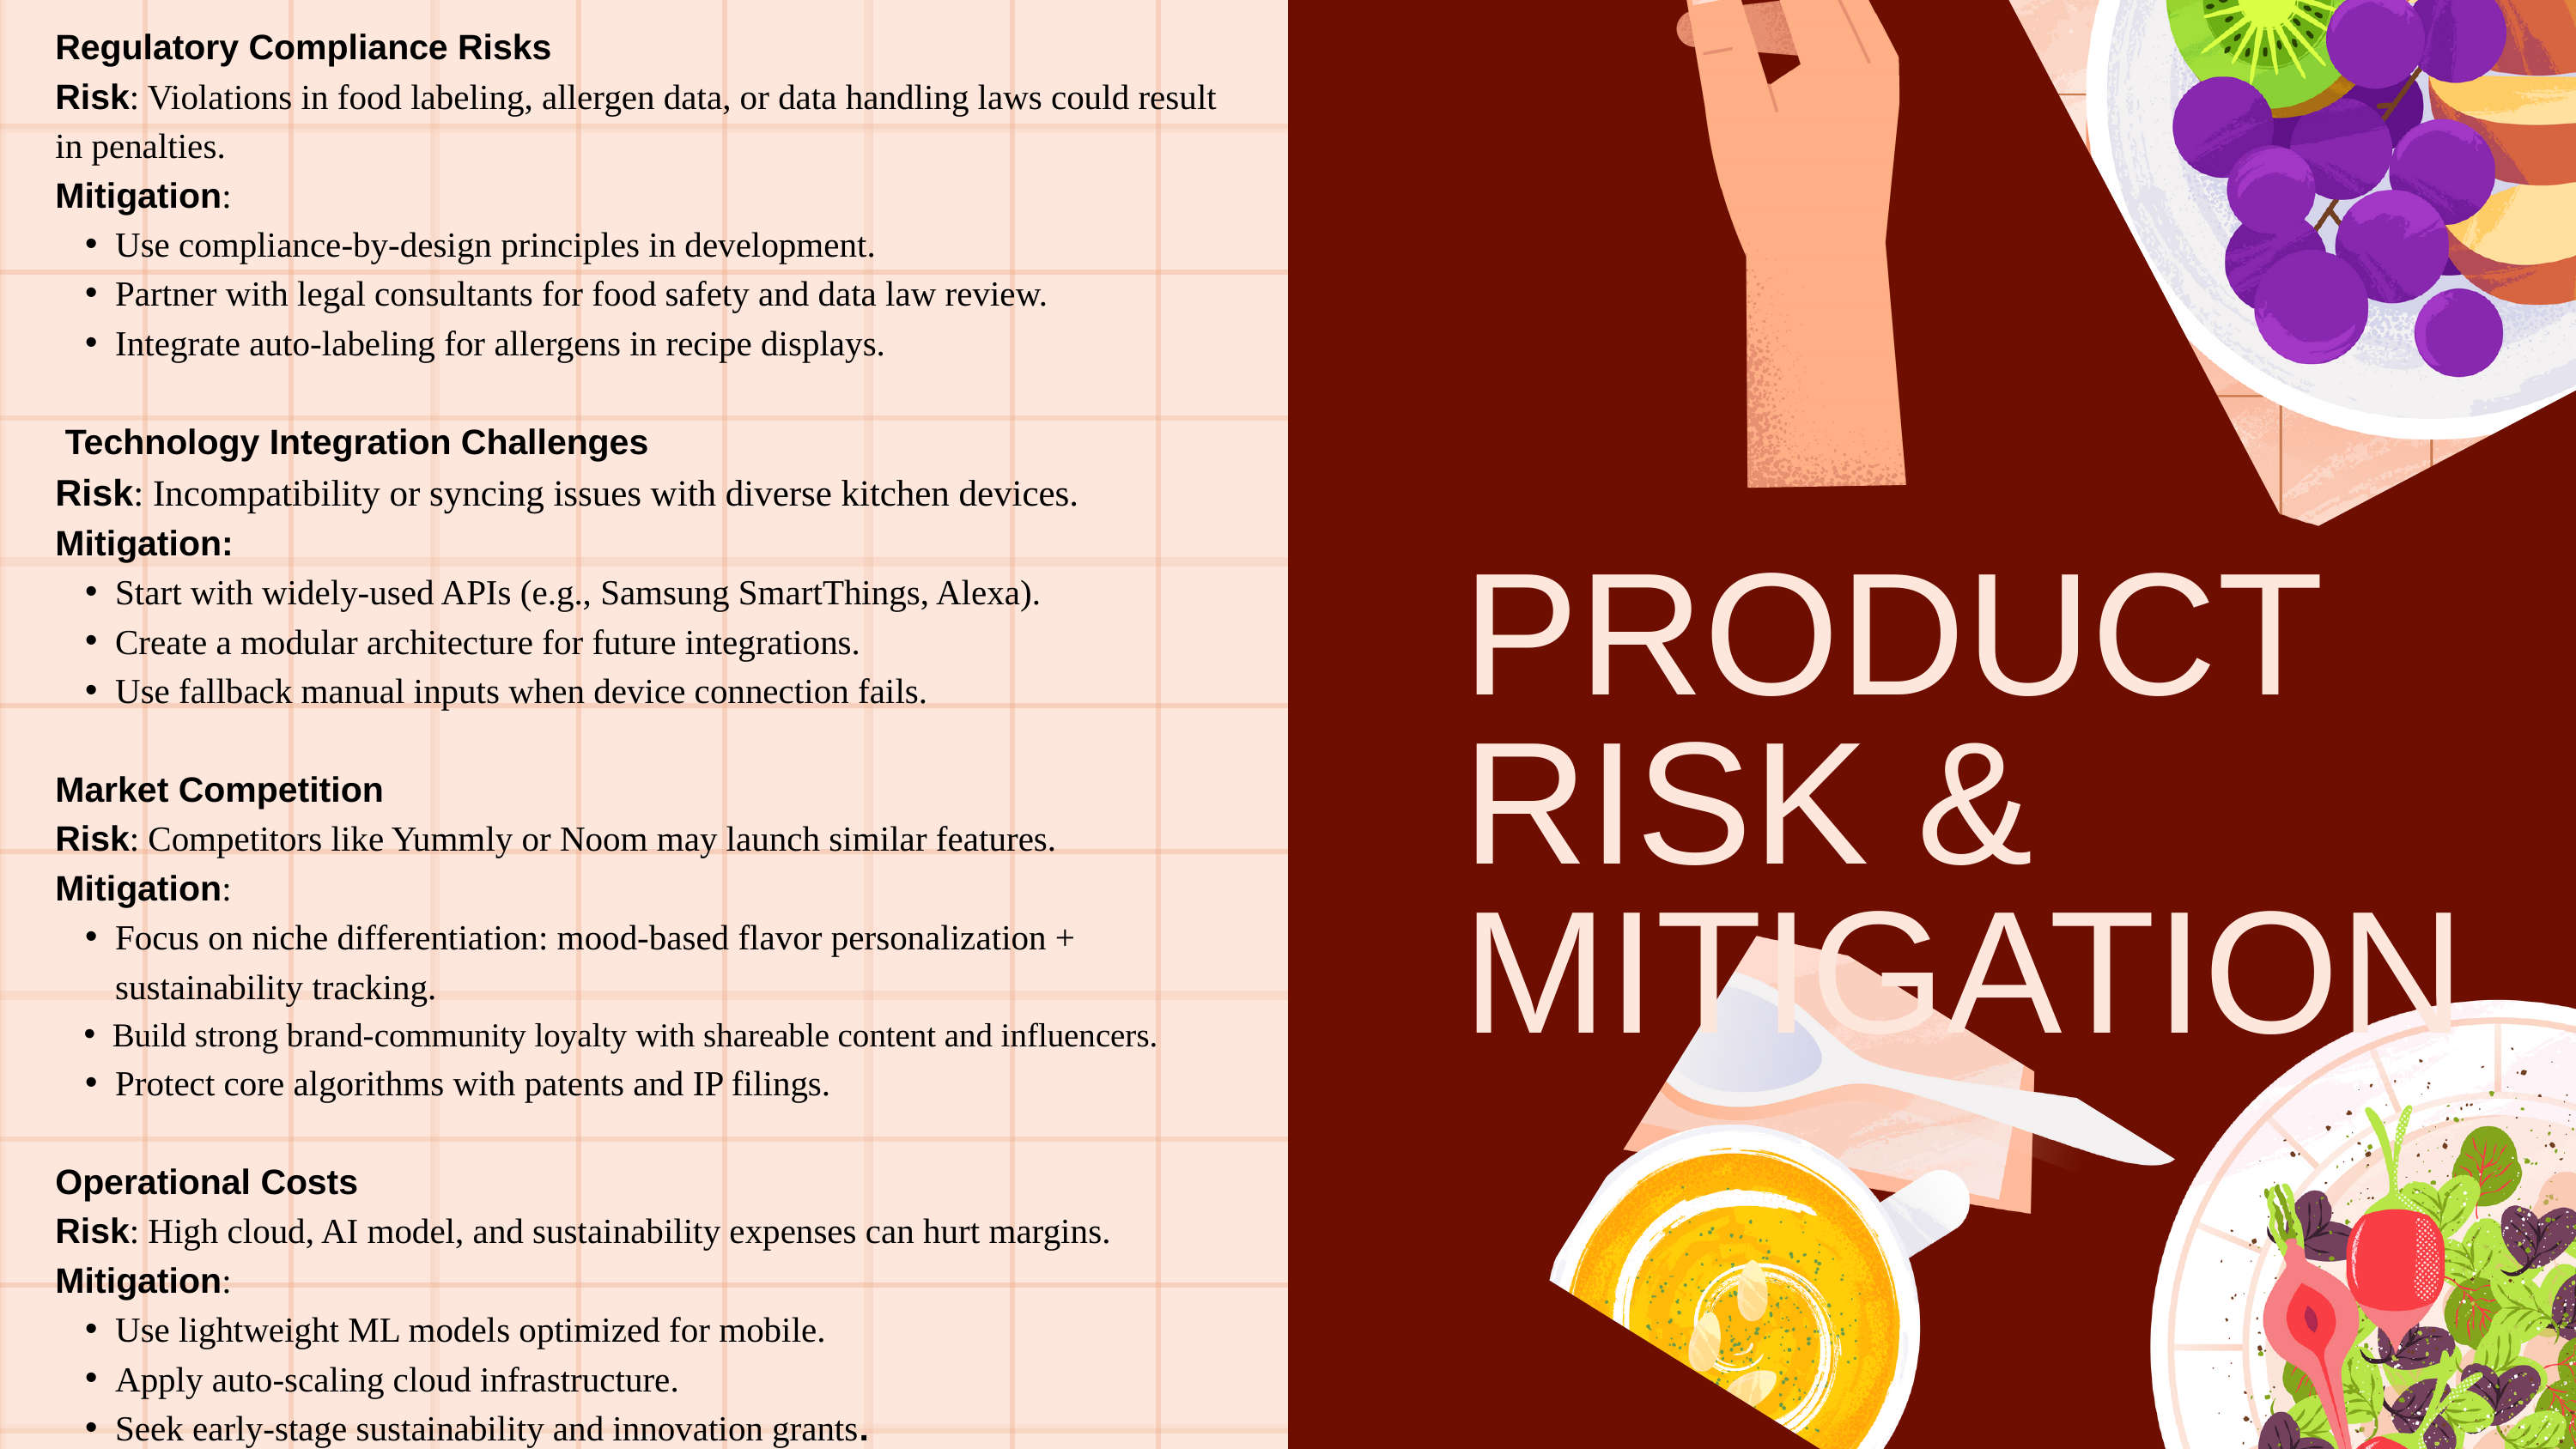

Regulatory Compliance Risks
Risk: Violations in food labeling, allergen data, or data handling laws could result in penalties.
Mitigation:
Use compliance-by-design principles in development.
Partner with legal consultants for food safety and data law review.
Integrate auto-labeling for allergens in recipe displays.

 Technology Integration Challenges
Risk: Incompatibility or syncing issues with diverse kitchen devices.
Mitigation:
Start with widely-used APIs (e.g., Samsung SmartThings, Alexa).
Create a modular architecture for future integrations.
Use fallback manual inputs when device connection fails.

Market Competition
Risk: Competitors like Yummly or Noom may launch similar features.
Mitigation:
Focus on niche differentiation: mood-based flavor personalization + sustainability tracking.
Build strong brand-community loyalty with shareable content and influencers.
Protect core algorithms with patents and IP filings.

Operational Costs
Risk: High cloud, AI model, and sustainability expenses can hurt margins.
Mitigation:
Use lightweight ML models optimized for mobile.
Apply auto-scaling cloud infrastructure.
Seek early-stage sustainability and innovation grants.

PRODUCT RISK & MITIGATION